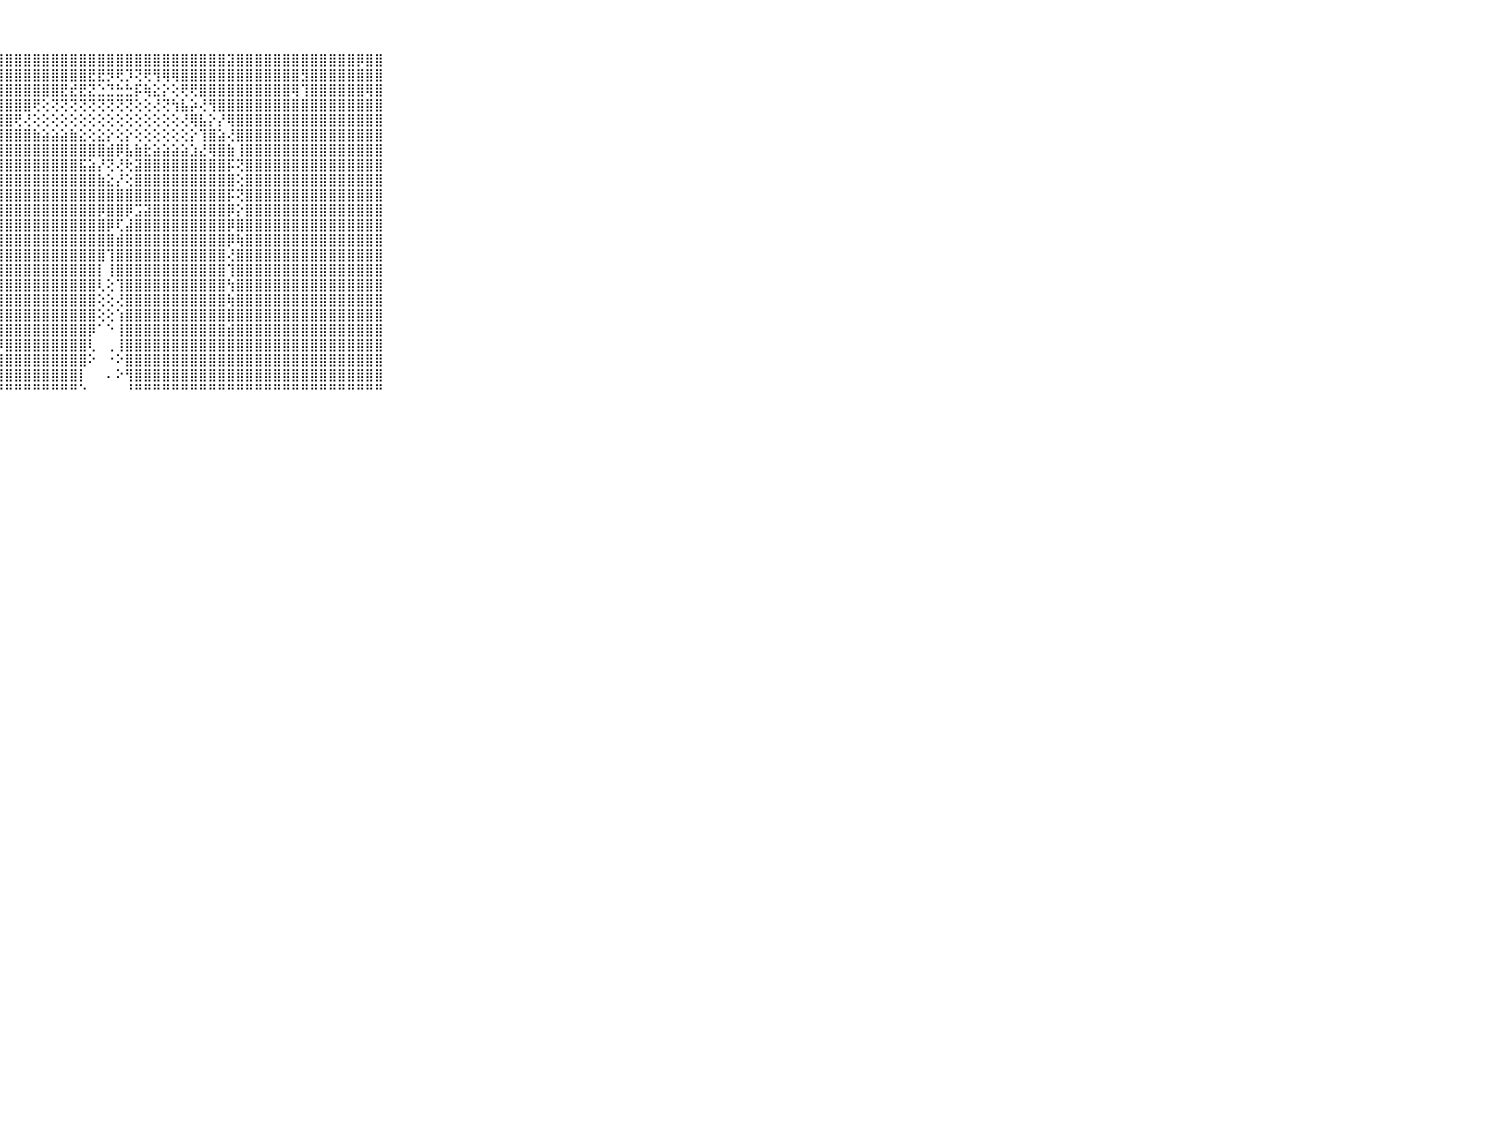

⠀⠀⠀⠀⠀⠀⠀⠀⠀⠀⠀⣿⣿⣿⣿⣿⣿⣿⣿⣿⣿⣿⣿⣿⣿⣿⣿⣿⣿⣿⣿⣿⣿⣿⣿⣿⣿⣿⣿⣿⣿⣿⣿⣿⣿⣿⣿⣿⣿⣿⣿⣿⣽⣿⣿⣿⣿⣿⣿⣿⣿⣿⣿⣿⣿⣿⡿⣿⣿⠀⠀⠀⠀⠀⠀⠀⠀⠀⠀⠀⠀
⠀⠀⠀⠀⠀⠀⠀⠀⠀⠀⠀⣿⣿⣿⣿⣿⣿⣿⣿⣿⣿⣿⣿⣿⣿⣿⣿⣿⣿⣿⣿⣿⣿⣿⣿⣿⣿⣟⣟⡻⢟⡹⢝⢟⢻⢿⢿⣿⣿⣿⣿⣿⣿⣿⣿⣿⣿⣿⣿⣿⣻⣿⣿⣿⣿⣿⣿⣿⣿⠀⠀⠀⠀⠀⠀⠀⠀⠀⠀⠀⠀
⠀⠀⠀⠀⠀⠀⠀⠀⠀⠀⠀⣿⣿⣿⣿⣿⣿⣿⣿⣿⣿⣿⣿⣿⣿⣿⣿⣿⣿⣿⣿⣿⣿⣿⣟⣞⣟⣝⣑⣙⣓⣓⡯⢷⣕⡕⢕⢟⢟⣿⣿⣿⣿⣿⣿⣿⣿⣿⣿⢿⢹⣿⣿⣿⣿⣿⣿⢿⣿⠀⠀⠀⠀⠀⠀⠀⠀⠀⠀⠀⠀
⠀⠀⠀⠀⠀⠀⠀⠀⠀⠀⠀⣿⣿⣿⣿⣿⣿⣿⣿⣿⣿⣿⣿⣿⣿⣿⣿⣿⣿⣿⣿⢟⢕⢝⢝⢝⢝⢝⢝⢝⢝⢝⢕⢕⢜⢝⢳⣧⡵⢜⢻⣿⣿⣿⣿⣿⣿⣿⣿⣿⣿⣿⣿⣿⣿⣿⣿⣿⣿⠀⠀⠀⠀⠀⠀⠀⠀⠀⠀⠀⠀
⠀⠀⠀⠀⠀⠀⠀⠀⠀⠀⠀⣿⣿⣿⣿⣿⣿⣿⣿⣿⣿⣿⣿⣿⣿⣿⣿⣿⣿⢟⢜⢕⢕⢕⢕⢕⢕⢕⢕⢕⢕⢕⢕⢕⢕⢕⢕⢜⢿⣧⡕⡜⢿⣿⣿⣿⣿⣿⣿⣿⣿⣿⣿⣿⣿⣿⣿⣿⣿⠀⠀⠀⠀⠀⠀⠀⠀⠀⠀⠀⠀
⠀⠀⠀⠀⠀⠀⠀⠀⠀⠀⠀⣿⣿⣿⣿⣿⣿⣿⣿⣿⣿⣿⣿⣿⣿⣿⣿⣿⣿⣿⣿⣷⣵⣵⣵⣷⣕⢕⣕⡕⢕⡕⢕⢕⢕⢕⢕⢕⡕⢹⣿⣵⢜⣿⣿⣿⣿⣿⣿⣿⣿⣿⣿⣿⣿⣿⣿⣿⣿⠀⠀⠀⠀⠀⠀⠀⠀⠀⠀⠀⠀
⠀⠀⠀⠀⠀⠀⠀⠀⠀⠀⠀⣿⣿⣿⣿⣿⣿⣿⣿⣿⣿⣿⣿⣿⣿⣿⣿⣿⣿⣿⣿⣿⣿⣿⣿⣿⣿⣿⣿⣾⡿⣧⣷⣗⣵⣵⣵⣵⣱⣜⢿⣿⣷⢸⣿⣿⣿⣿⣿⣿⣿⣿⣿⣿⣿⣿⣿⣿⣿⠀⠀⠀⠀⠀⠀⠀⠀⠀⠀⠀⠀
⠀⠀⠀⠀⠀⠀⠀⠀⠀⠀⠀⣿⣿⣿⣿⣿⣿⣿⣿⣿⣿⣿⣿⣿⣿⣿⣿⣿⣿⣿⣿⣿⣿⣿⣿⣿⣯⣵⡜⢝⢜⢗⣽⣿⣿⣿⣿⣿⣿⣿⣿⣿⡯⢝⣿⣿⣿⣿⣿⣿⣿⣿⣿⣿⣿⣿⣿⣿⣿⠀⠀⠀⠀⠀⠀⠀⠀⠀⠀⠀⠀
⠀⠀⠀⠀⠀⠀⠀⠀⠀⠀⠀⣿⣿⣿⣿⣿⣿⣿⣿⣿⣿⣿⣿⣿⣿⣿⣿⣿⣿⣿⣿⣿⣿⣿⣿⣿⣿⣿⣷⣕⡜⢕⣿⣿⣿⣿⣿⣿⣿⣿⣿⣿⣿⢕⣿⣿⣿⣿⣿⣿⣿⣿⣿⣿⣿⣿⣿⣿⣿⠀⠀⠀⠀⠀⠀⠀⠀⠀⠀⠀⠀
⠀⠀⠀⠀⠀⠀⠀⠀⠀⠀⠀⣿⣿⣿⣿⣿⣿⣿⣿⣿⣿⣿⣿⣿⣿⣿⣿⣿⣿⣿⣿⣿⣿⣿⣿⣿⣿⣿⣿⣿⣿⣿⣿⣿⣿⣿⣿⣿⣿⣿⣿⣿⡯⢝⣿⣿⣿⣿⣿⣿⣿⣿⣿⣿⣿⣿⣿⣿⣿⠀⠀⠀⠀⠀⠀⠀⠀⠀⠀⠀⠀
⠀⠀⠀⠀⠀⠀⠀⠀⠀⠀⠀⣿⣿⣿⣿⣿⣿⣿⣿⣿⣿⣿⣿⣿⣿⣿⣿⣿⣿⣿⣿⣿⣿⣿⣿⣿⣿⣿⡿⣿⣿⡿⣩⣽⣿⣿⣿⣿⣿⣿⣿⣿⡿⡕⣿⣿⣿⣿⣿⣿⣿⣿⣿⣿⣿⣿⣿⣿⣿⠀⠀⠀⠀⠀⠀⠀⠀⠀⠀⠀⠀
⠀⠀⠀⠀⠀⠀⠀⠀⠀⠀⠀⣿⣿⣿⣿⣿⣿⣿⣿⣿⣿⣿⣿⣿⣿⣿⣿⣿⣿⣿⣿⣿⣿⣿⣿⣿⣿⣿⣿⡿⢏⣼⣿⣿⣿⣿⣿⣿⣿⣿⣿⣿⡿⣿⣿⣿⣿⣿⣿⣿⣿⣿⣿⣿⣿⣿⣿⣿⣿⠀⠀⠀⠀⠀⠀⠀⠀⠀⠀⠀⠀
⠀⠀⠀⠀⠀⠀⠀⠀⠀⠀⠀⣿⣿⣿⣿⣿⣿⣿⣿⣿⣿⣿⣿⣿⣿⣿⣿⣿⣿⣿⣿⣿⣿⣿⣿⣿⣿⣿⣿⣿⣾⣿⣿⣿⣿⣿⣿⣿⣿⣿⣿⣿⡿⢷⣿⣿⣿⣿⣿⣿⣿⣿⣿⣿⣿⣿⣿⣿⣿⠀⠀⠀⠀⠀⠀⠀⠀⠀⠀⠀⠀
⠀⠀⠀⠀⠀⠀⠀⠀⠀⠀⠀⣿⣿⣿⣿⣿⣿⣿⣿⣿⣿⣿⣿⣿⣿⣿⣿⣿⣿⣿⣿⣿⣿⣿⣿⣿⣿⣿⣿⢹⣿⣿⣿⣿⣿⣿⣿⣿⣿⣿⣿⣿⢜⣿⣿⣿⣿⣿⣿⣿⣿⣿⣿⣿⣿⣿⣿⣿⣿⠀⠀⠀⠀⠀⠀⠀⠀⠀⠀⠀⠀
⠀⠀⠀⠀⠀⠀⠀⠀⠀⠀⠀⣿⣿⣿⣿⣿⣿⣿⣿⣿⣿⣿⣿⣿⣿⣿⣿⣿⣿⣿⣿⣿⣿⣿⣿⣿⣿⣿⡇⢸⣿⣿⣿⣿⣿⣿⣿⣿⣿⣿⣿⣿⢹⣿⣿⣿⣿⣿⣿⣿⣿⣿⣿⣿⣿⣿⣿⣿⣿⠀⠀⠀⠀⠀⠀⠀⠀⠀⠀⠀⠀
⠀⠀⠀⠀⠀⠀⠀⠀⠀⠀⠀⣿⣿⣿⣿⣿⣿⣿⣿⣿⣿⣿⣿⣿⣿⣿⣿⣿⣿⣿⣿⣿⣿⣿⣿⣿⣿⣿⢇⢕⢹⣿⣿⣿⣿⣿⣿⣿⣿⣿⣿⣿⢳⣿⣿⣿⣿⣿⣿⣿⣿⣿⣿⣿⣿⣿⣿⣿⣿⠀⠀⠀⠀⠀⠀⠀⠀⠀⠀⠀⠀
⠀⠀⠀⠀⠀⠀⠀⠀⠀⠀⠀⣿⣿⣿⣿⣿⣿⣿⣿⣿⣿⣿⣿⣿⣿⣿⣿⣿⣿⣿⣿⣿⣿⣿⣿⣿⣿⣿⢕⢕⢜⣿⣿⣿⣿⣿⣿⣿⣿⣿⣿⣿⢷⣿⣿⣿⣿⣿⣿⣿⣿⣿⣿⣿⣿⣿⣿⣿⣿⠀⠀⠀⠀⠀⠀⠀⠀⠀⠀⠀⠀
⠀⠀⠀⠀⠀⠀⠀⠀⠀⠀⠀⣿⣿⣿⣿⣿⣿⣿⣿⣿⣿⣿⣿⣿⣿⣿⣿⣿⣿⣿⣿⣿⣿⣿⣿⣿⣿⣿⢕⢕⢱⣿⣿⣿⣿⣿⣿⣿⣿⣿⣿⣿⣿⣿⣿⣿⣿⣿⣿⣿⣿⣿⣿⣿⣿⣿⣿⣿⣿⠀⠀⠀⠀⠀⠀⠀⠀⠀⠀⠀⠀
⠀⠀⠀⠀⠀⠀⠀⠀⠀⠀⠀⣿⣿⣿⣿⣿⣿⣿⣿⣿⣿⣿⣿⣿⣿⣿⣿⣿⣿⣿⣿⣿⣿⣿⣿⣿⣿⡿⠁⠑⢸⣿⣿⣿⣿⣿⣿⣿⣿⣿⣿⣿⣾⣿⣿⣿⣿⣿⣿⣿⣿⣿⣿⣿⣿⣿⣿⣿⣿⠀⠀⠀⠀⠀⠀⠀⠀⠀⠀⠀⠀
⠀⠀⠀⠀⠀⠀⠀⠀⠀⠀⠀⣿⣿⣿⣿⣿⣿⣿⣿⣿⣿⣿⣿⣿⣿⣿⣿⡿⣿⣿⣿⣿⣿⣿⣿⣿⣿⢇⠀⢀⢸⣿⣿⣿⣿⣿⣿⣿⣿⣿⣿⣿⣿⣿⣿⣿⣿⣿⣿⣿⣿⣿⣿⣿⣿⣿⣿⣿⣿⠀⠀⠀⠀⠀⠀⠀⠀⠀⠀⠀⠀
⠀⠀⠀⠀⠀⠀⠀⠀⠀⠀⠀⣿⣿⣿⣿⣿⣿⣿⣿⣿⣿⣿⣿⣿⣿⣿⣿⣿⣿⣿⣿⣿⣿⣿⣿⣿⣿⠕⠀⠐⠕⣿⣿⣿⣿⣿⣿⣿⣿⣿⣿⣿⣿⣿⣿⣿⣿⣿⣿⣿⣿⣿⣿⣿⣿⣿⣿⣿⣿⠀⠀⠀⠀⠀⠀⠀⠀⠀⠀⠀⠀
⠀⠀⠀⠀⠀⠀⠀⠀⠀⠀⠀⣿⣿⣿⣿⣿⣿⣿⣿⣿⣿⣿⣿⣿⣿⣿⣿⣿⣿⣿⣿⣿⣿⣿⣿⣿⡇⠀⠀⠄⠕⢻⣿⣿⣿⣿⣿⣿⣿⣿⣿⣿⣿⣿⣿⣿⣿⣿⣿⣿⣿⣿⣿⣿⣿⣿⣿⣿⣿⠀⠀⠀⠀⠀⠀⠀⠀⠀⠀⠀⠀
⠀⠀⠀⠀⠀⠀⠀⠀⠀⠀⠀⠛⠛⠛⠛⠛⠛⠛⠛⠛⠛⠛⠛⠛⠛⠛⠛⠛⠛⠛⠛⠛⠛⠛⠛⠛⠑⠀⠀⠀⠀⠘⠛⠛⠛⠛⠛⠛⠛⠛⠛⠛⠛⠛⠛⠛⠛⠛⠛⠛⠛⠛⠛⠛⠛⠛⠛⠛⠛⠀⠀⠀⠀⠀⠀⠀⠀⠀⠀⠀⠀